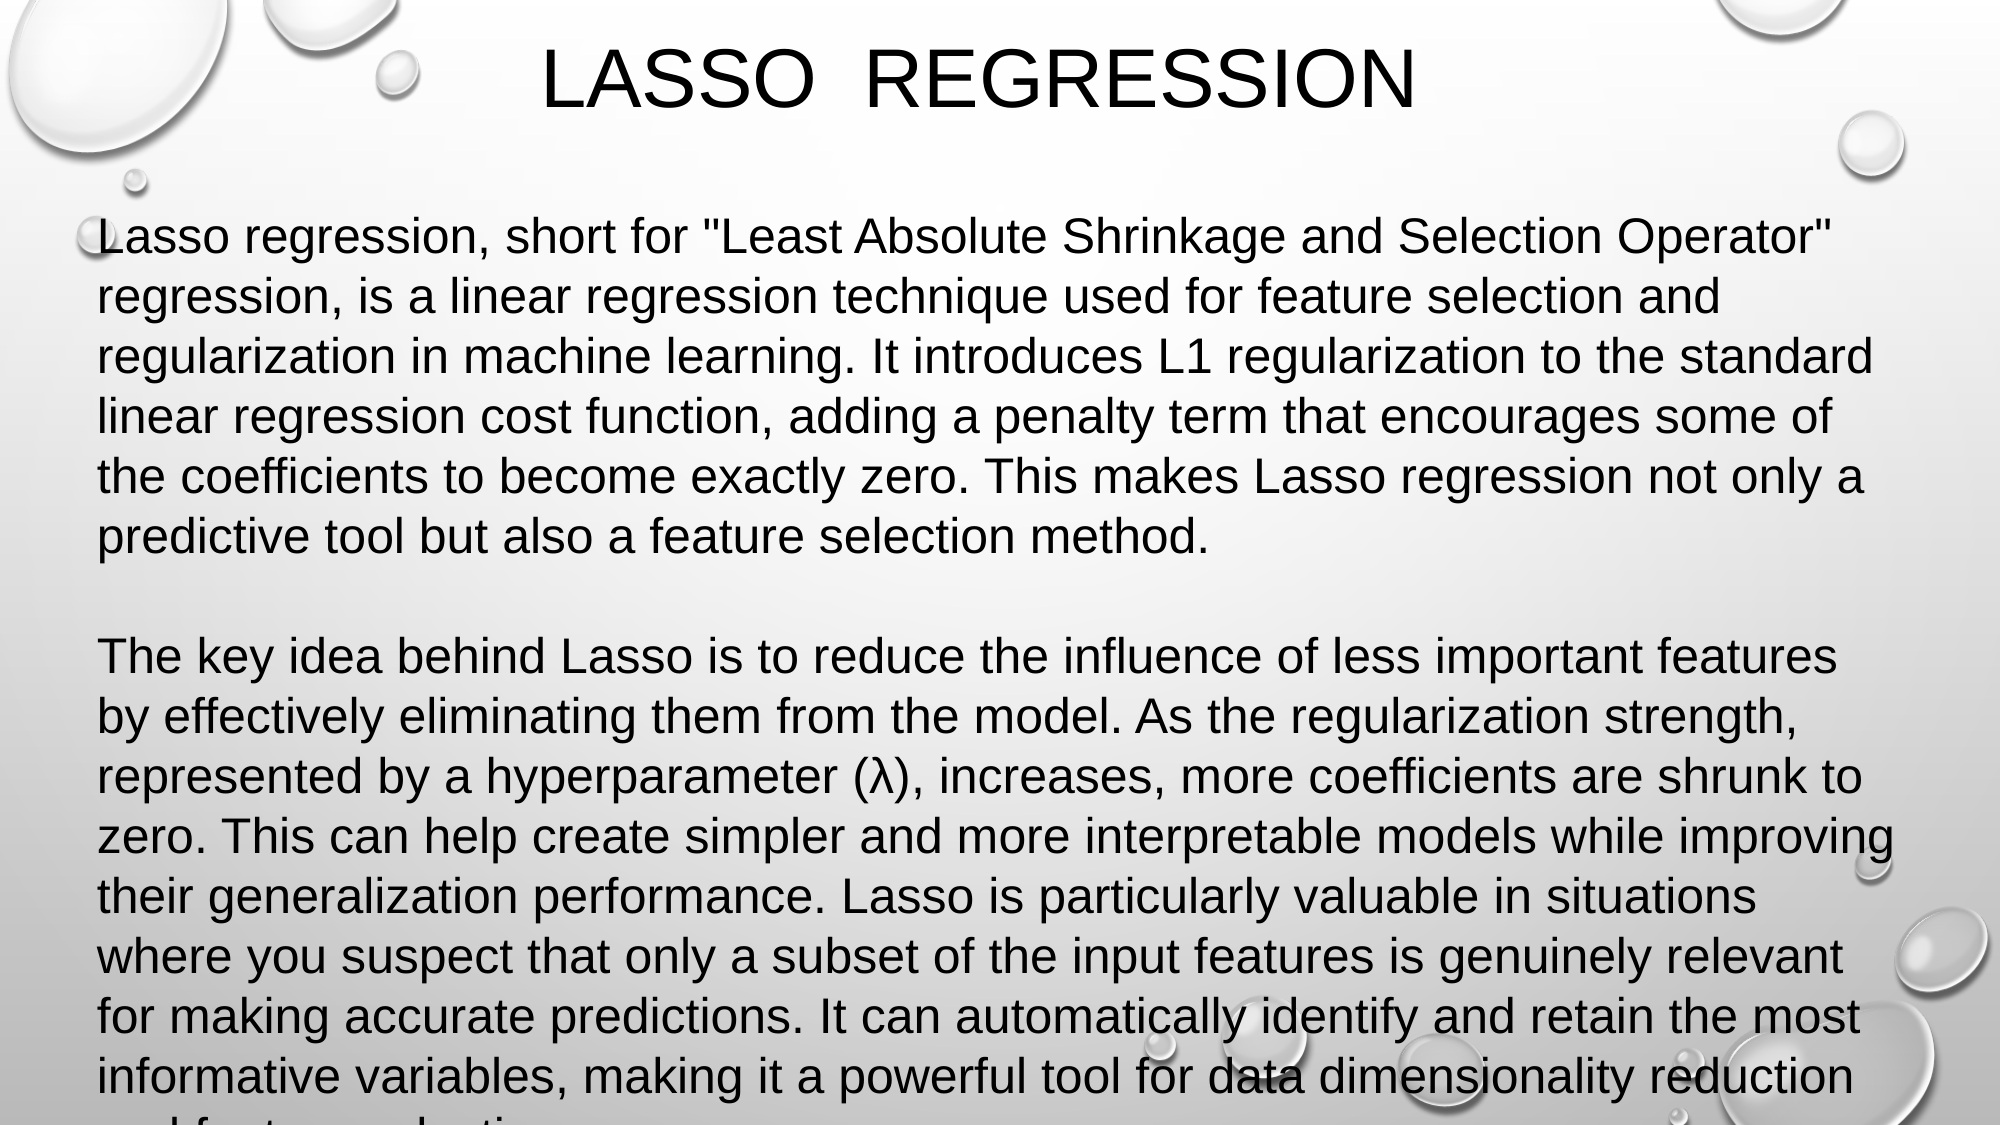

LASSO  REGRESSION
Lasso regression, short for "Least Absolute Shrinkage and Selection Operator" regression, is a linear regression technique used for feature selection and regularization in machine learning. It introduces L1 regularization to the standard linear regression cost function, adding a penalty term that encourages some of the coefficients to become exactly zero. This makes Lasso regression not only a predictive tool but also a feature selection method.

The key idea behind Lasso is to reduce the influence of less important features by effectively eliminating them from the model. As the regularization strength, represented by a hyperparameter (λ), increases, more coefficients are shrunk to zero. This can help create simpler and more interpretable models while improving their generalization performance. Lasso is particularly valuable in situations where you suspect that only a subset of the input features is genuinely relevant for making accurate predictions. It can automatically identify and retain the most informative variables, making it a powerful tool for data dimensionality reduction and feature selection.